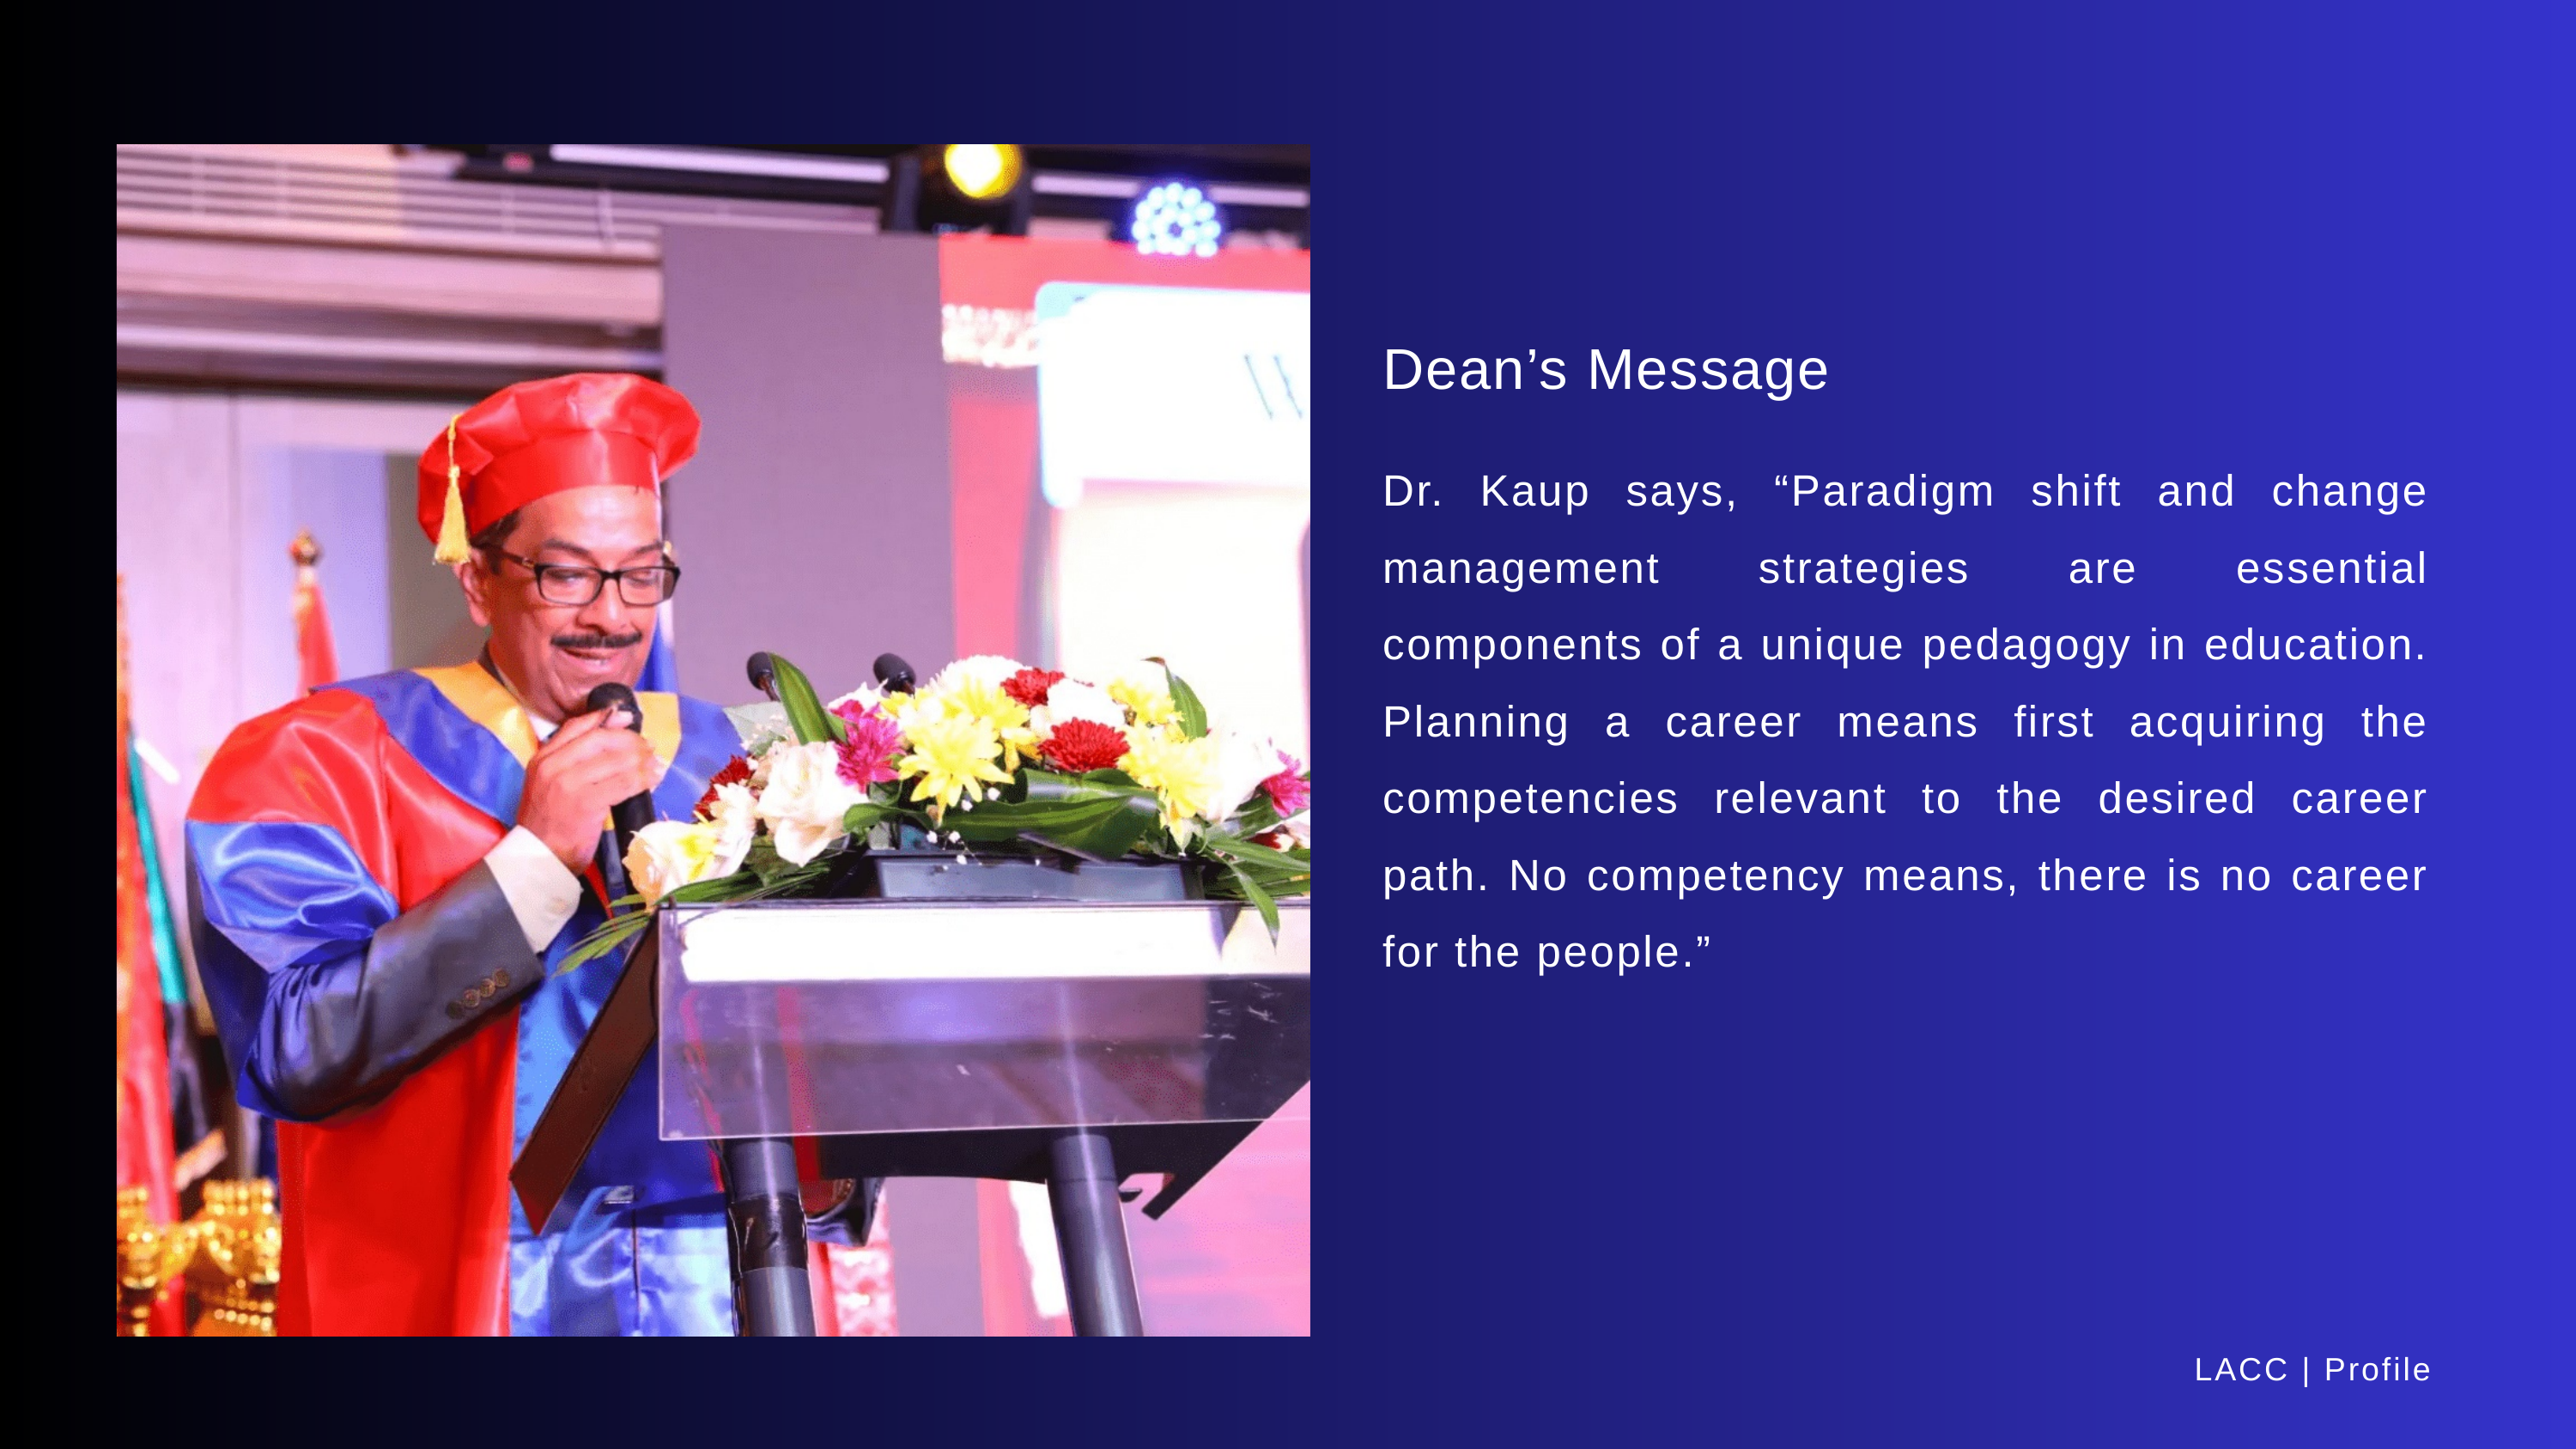

Dean’s Message
Dr. Kaup says, “Paradigm shift and change management strategies are essential components of a unique pedagogy in education. Planning a career means first acquiring the competencies relevant to the desired career path. No competency means, there is no career for the people.”

LACC | Profile